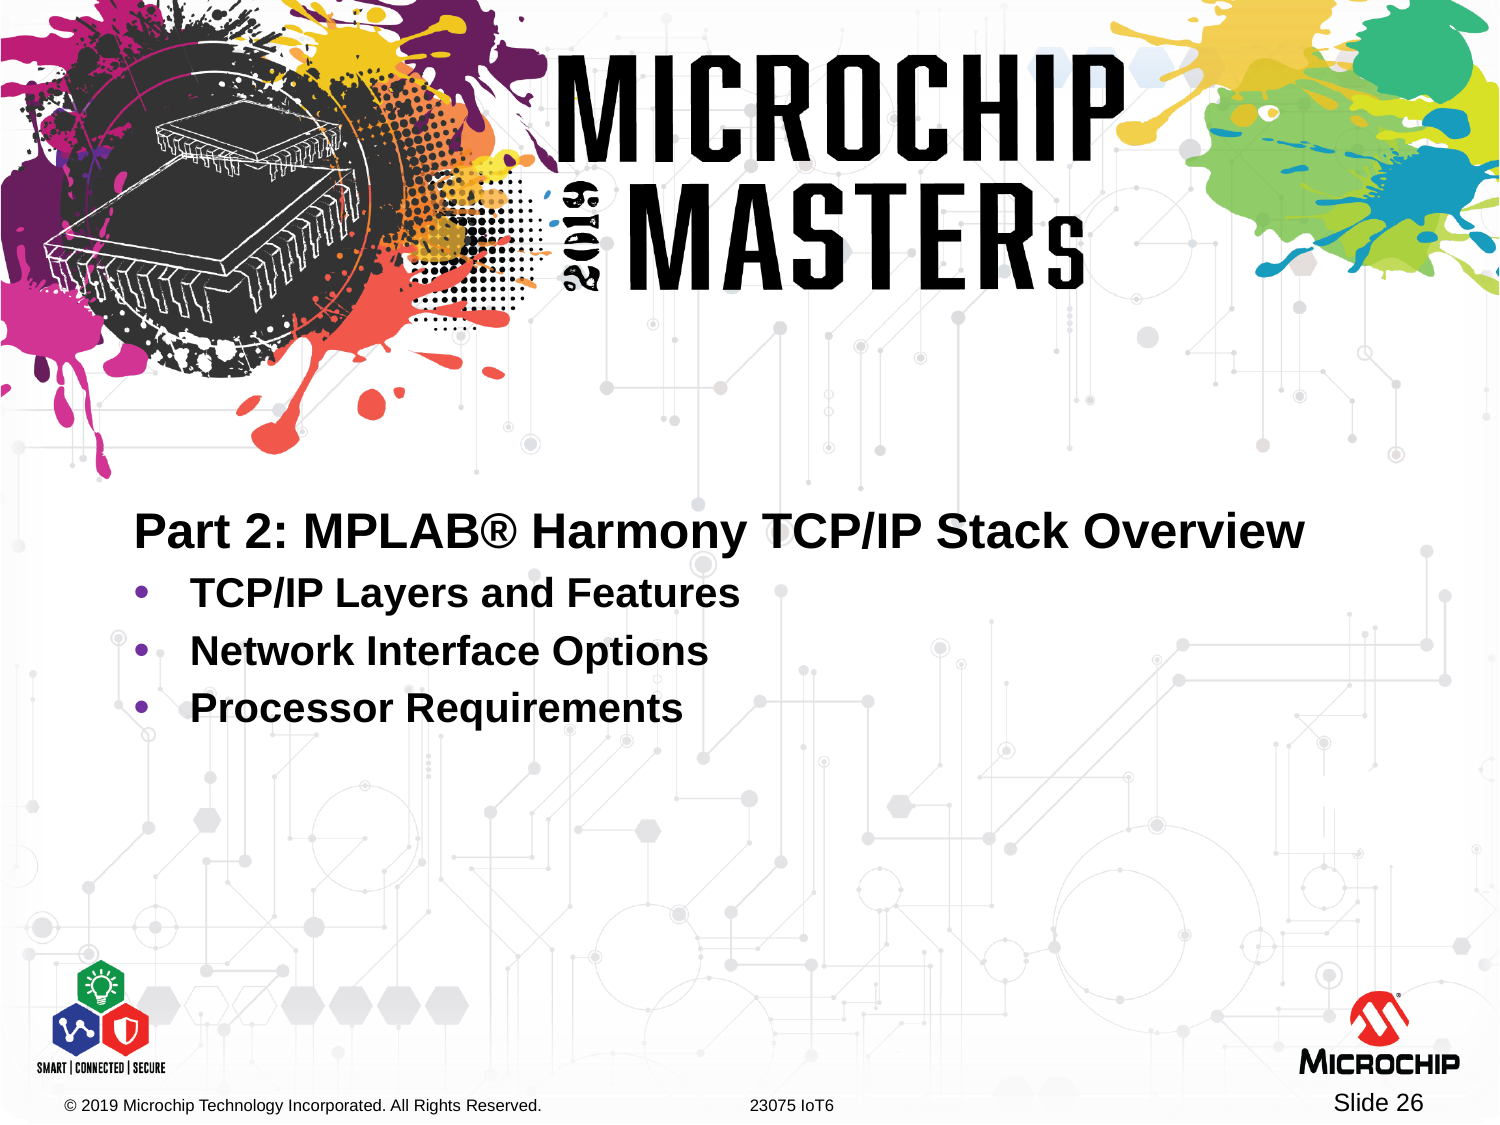

Part 2: MPLAB® Harmony TCP/IP Stack Overview
TCP/IP Layers and Features
Network Interface Options
Processor Requirements